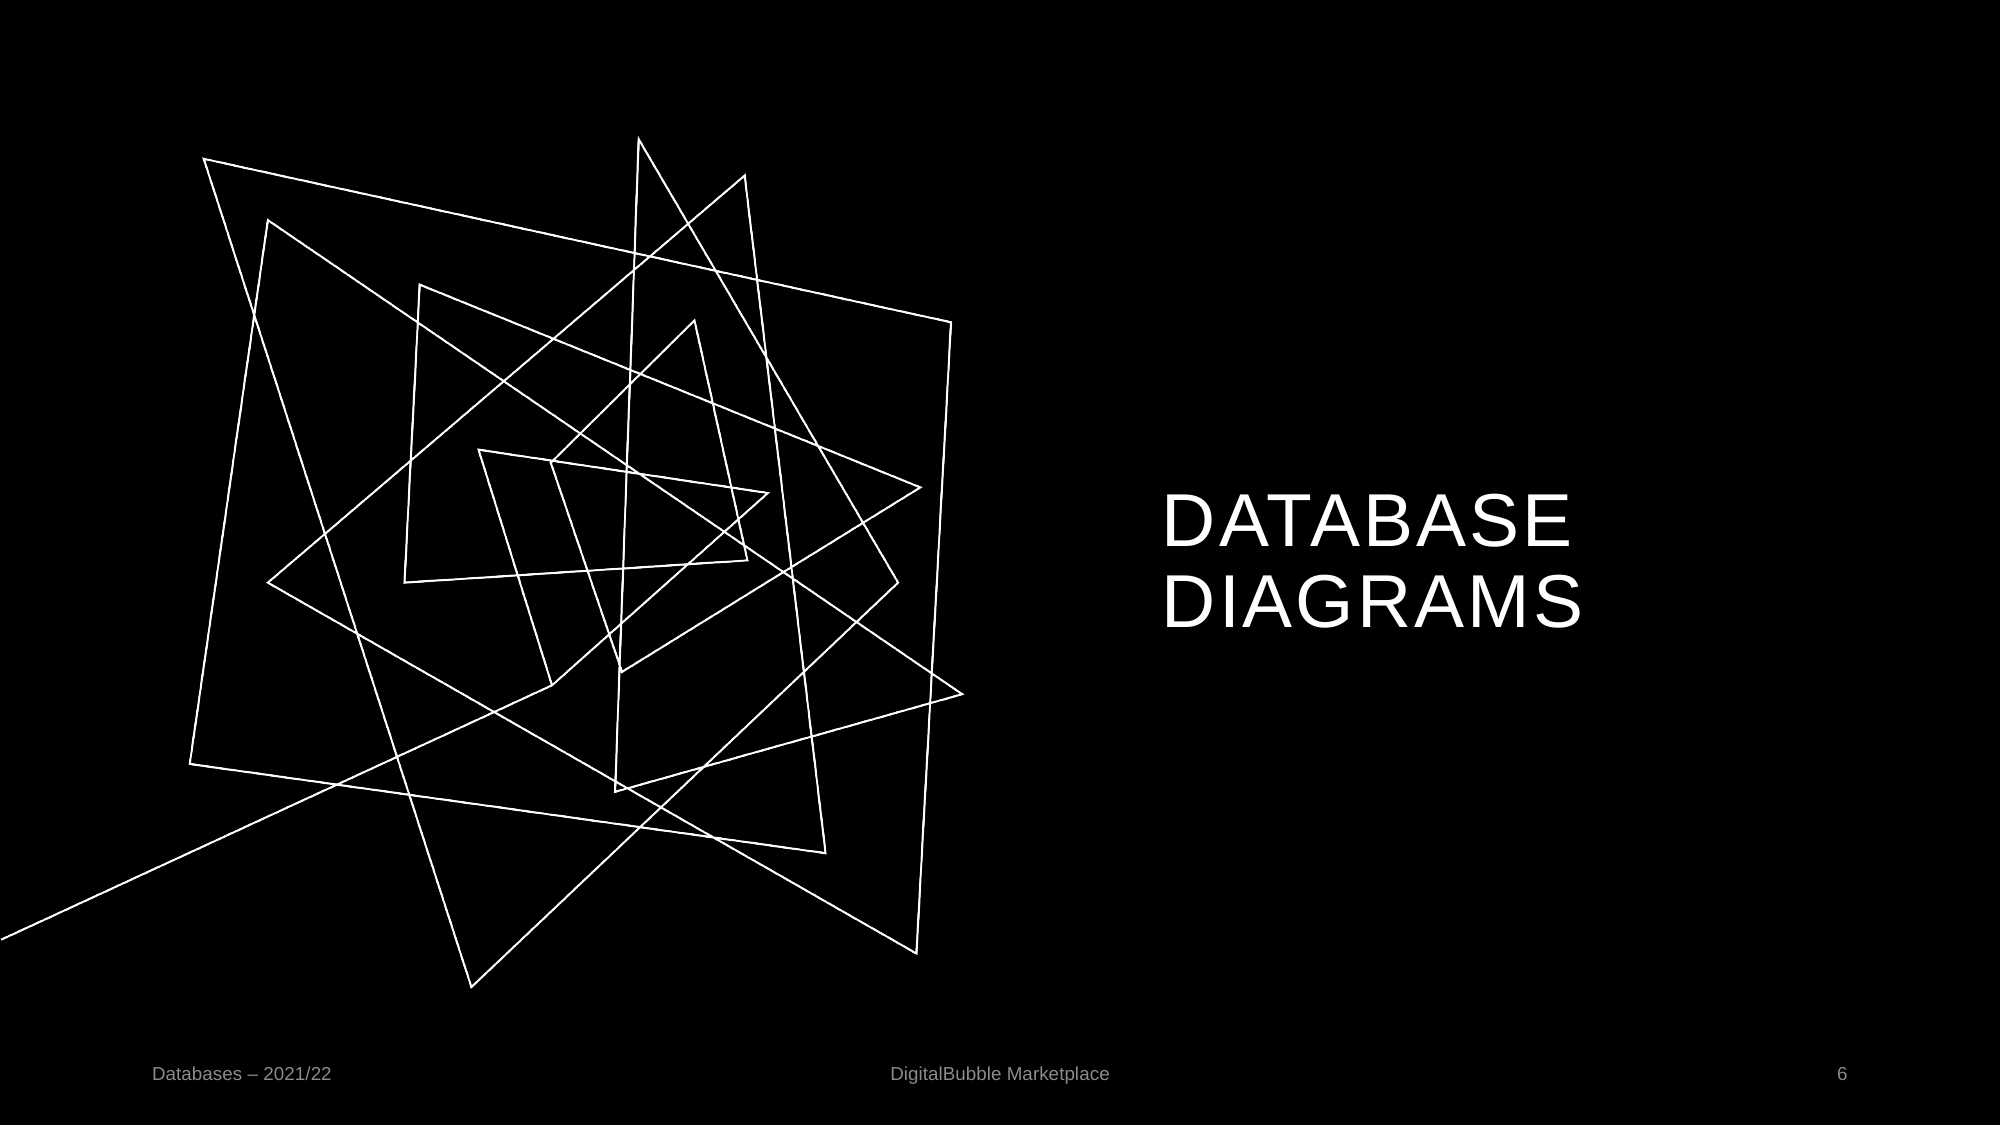

# Database Diagrams
Databases – 2021/22
DigitalBubble Marketplace
6